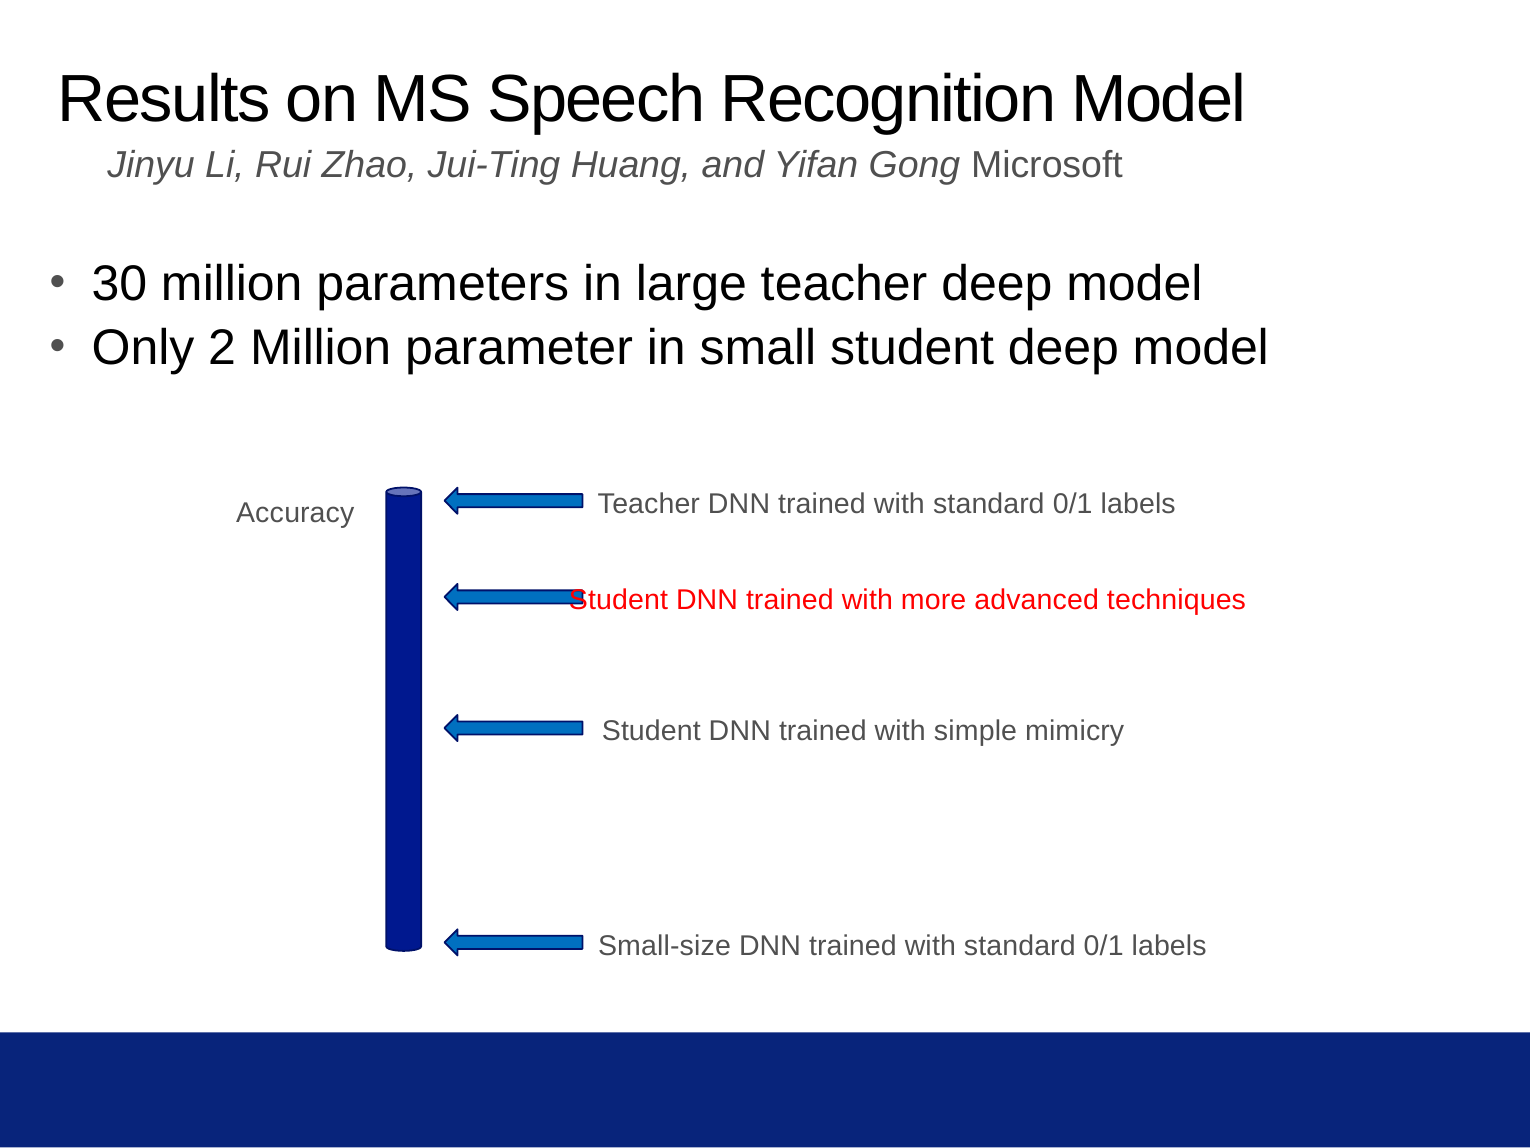

# Results on MS Speech Recognition Model
Jinyu Li, Rui Zhao, Jui-Ting Huang, and Yifan Gong Microsoft
30 million parameters in large teacher deep model
Only 2 Million parameter in small student deep model
Teacher DNN trained with standard 0/1 labels
Accuracy

Student DNN trained with more advanced techniques

Student DNN trained with simple mimicry

Small-size DNN trained with standard 0/1 labels